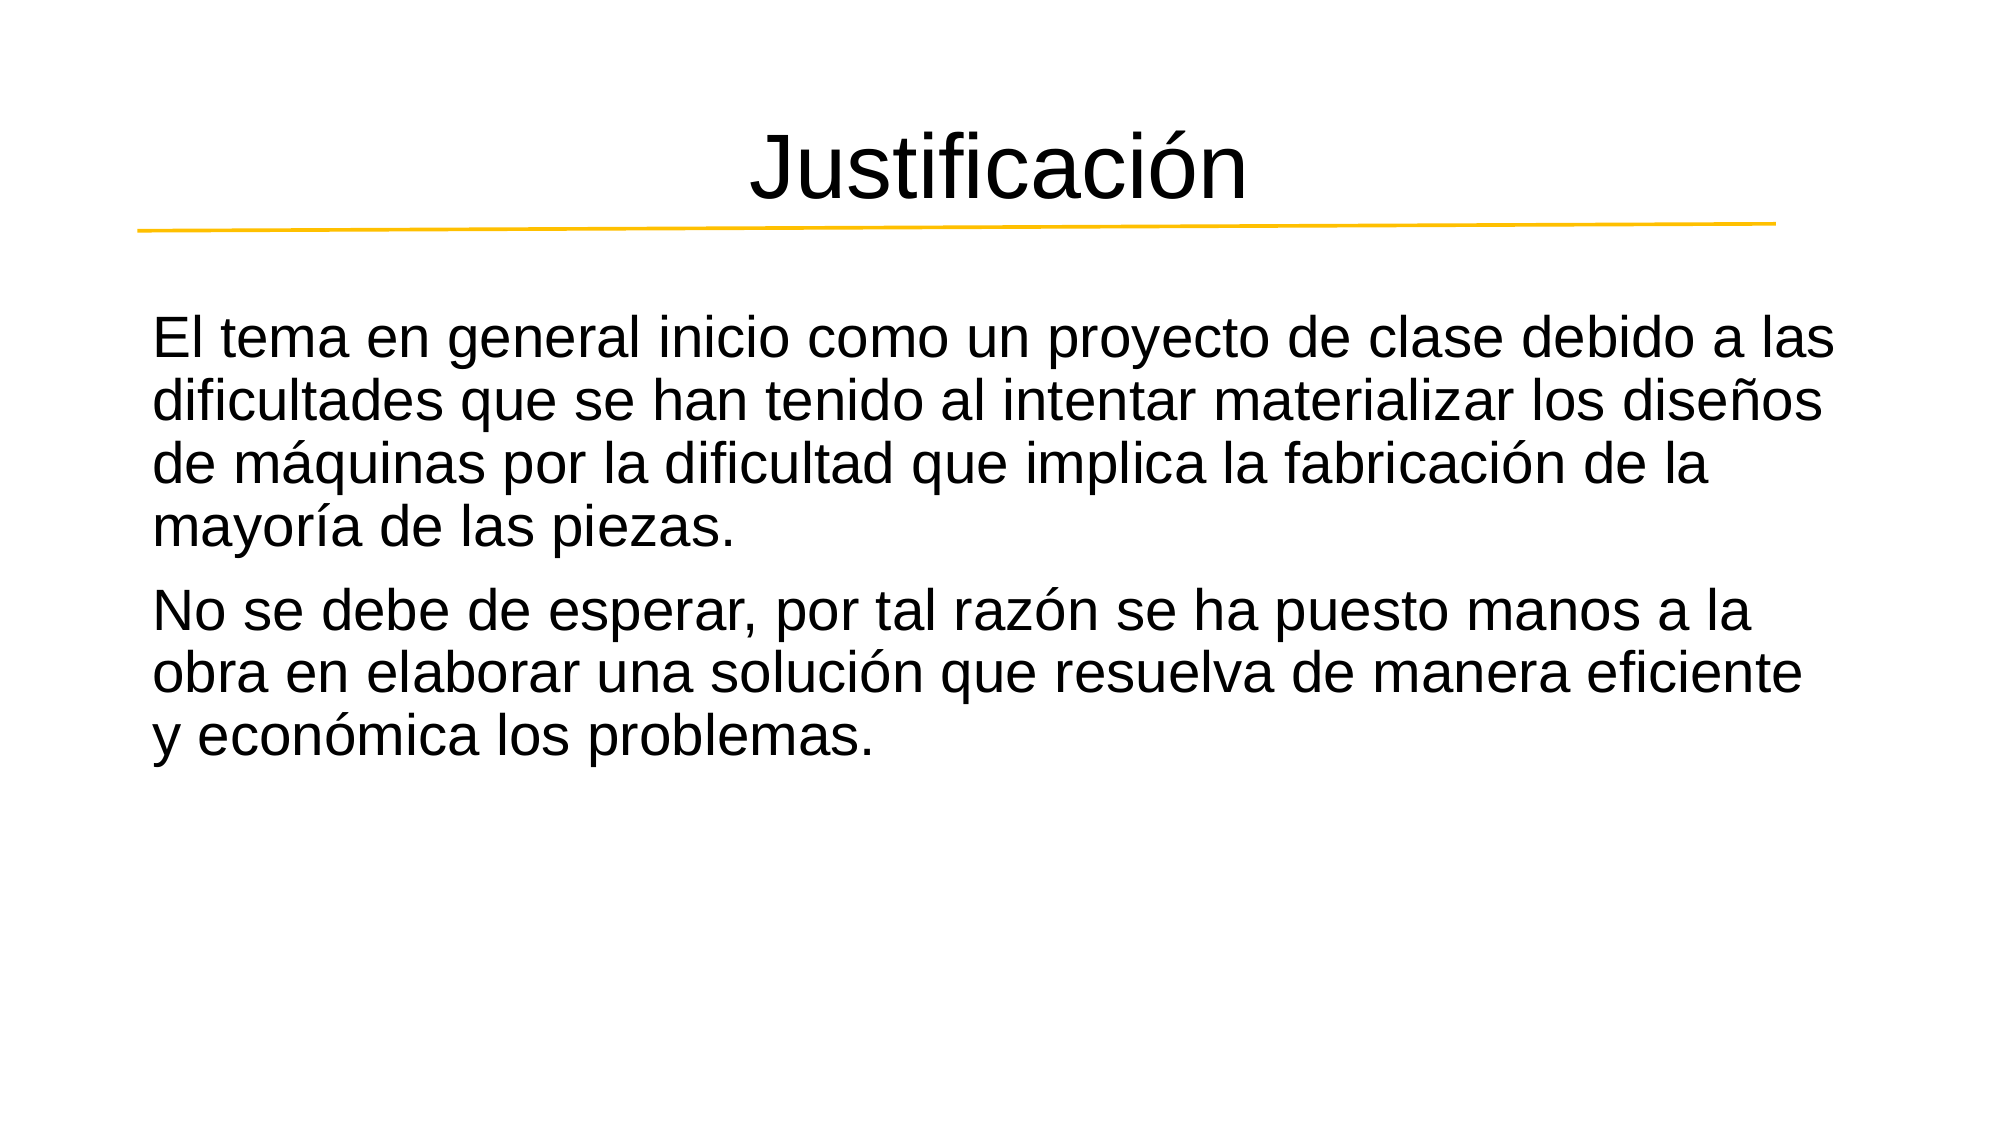

# Justificación
El tema en general inicio como un proyecto de clase debido a las dificultades que se han tenido al intentar materializar los diseños de máquinas por la dificultad que implica la fabricación de la mayoría de las piezas.
No se debe de esperar, por tal razón se ha puesto manos a la obra en elaborar una solución que resuelva de manera eficiente y económica los problemas.